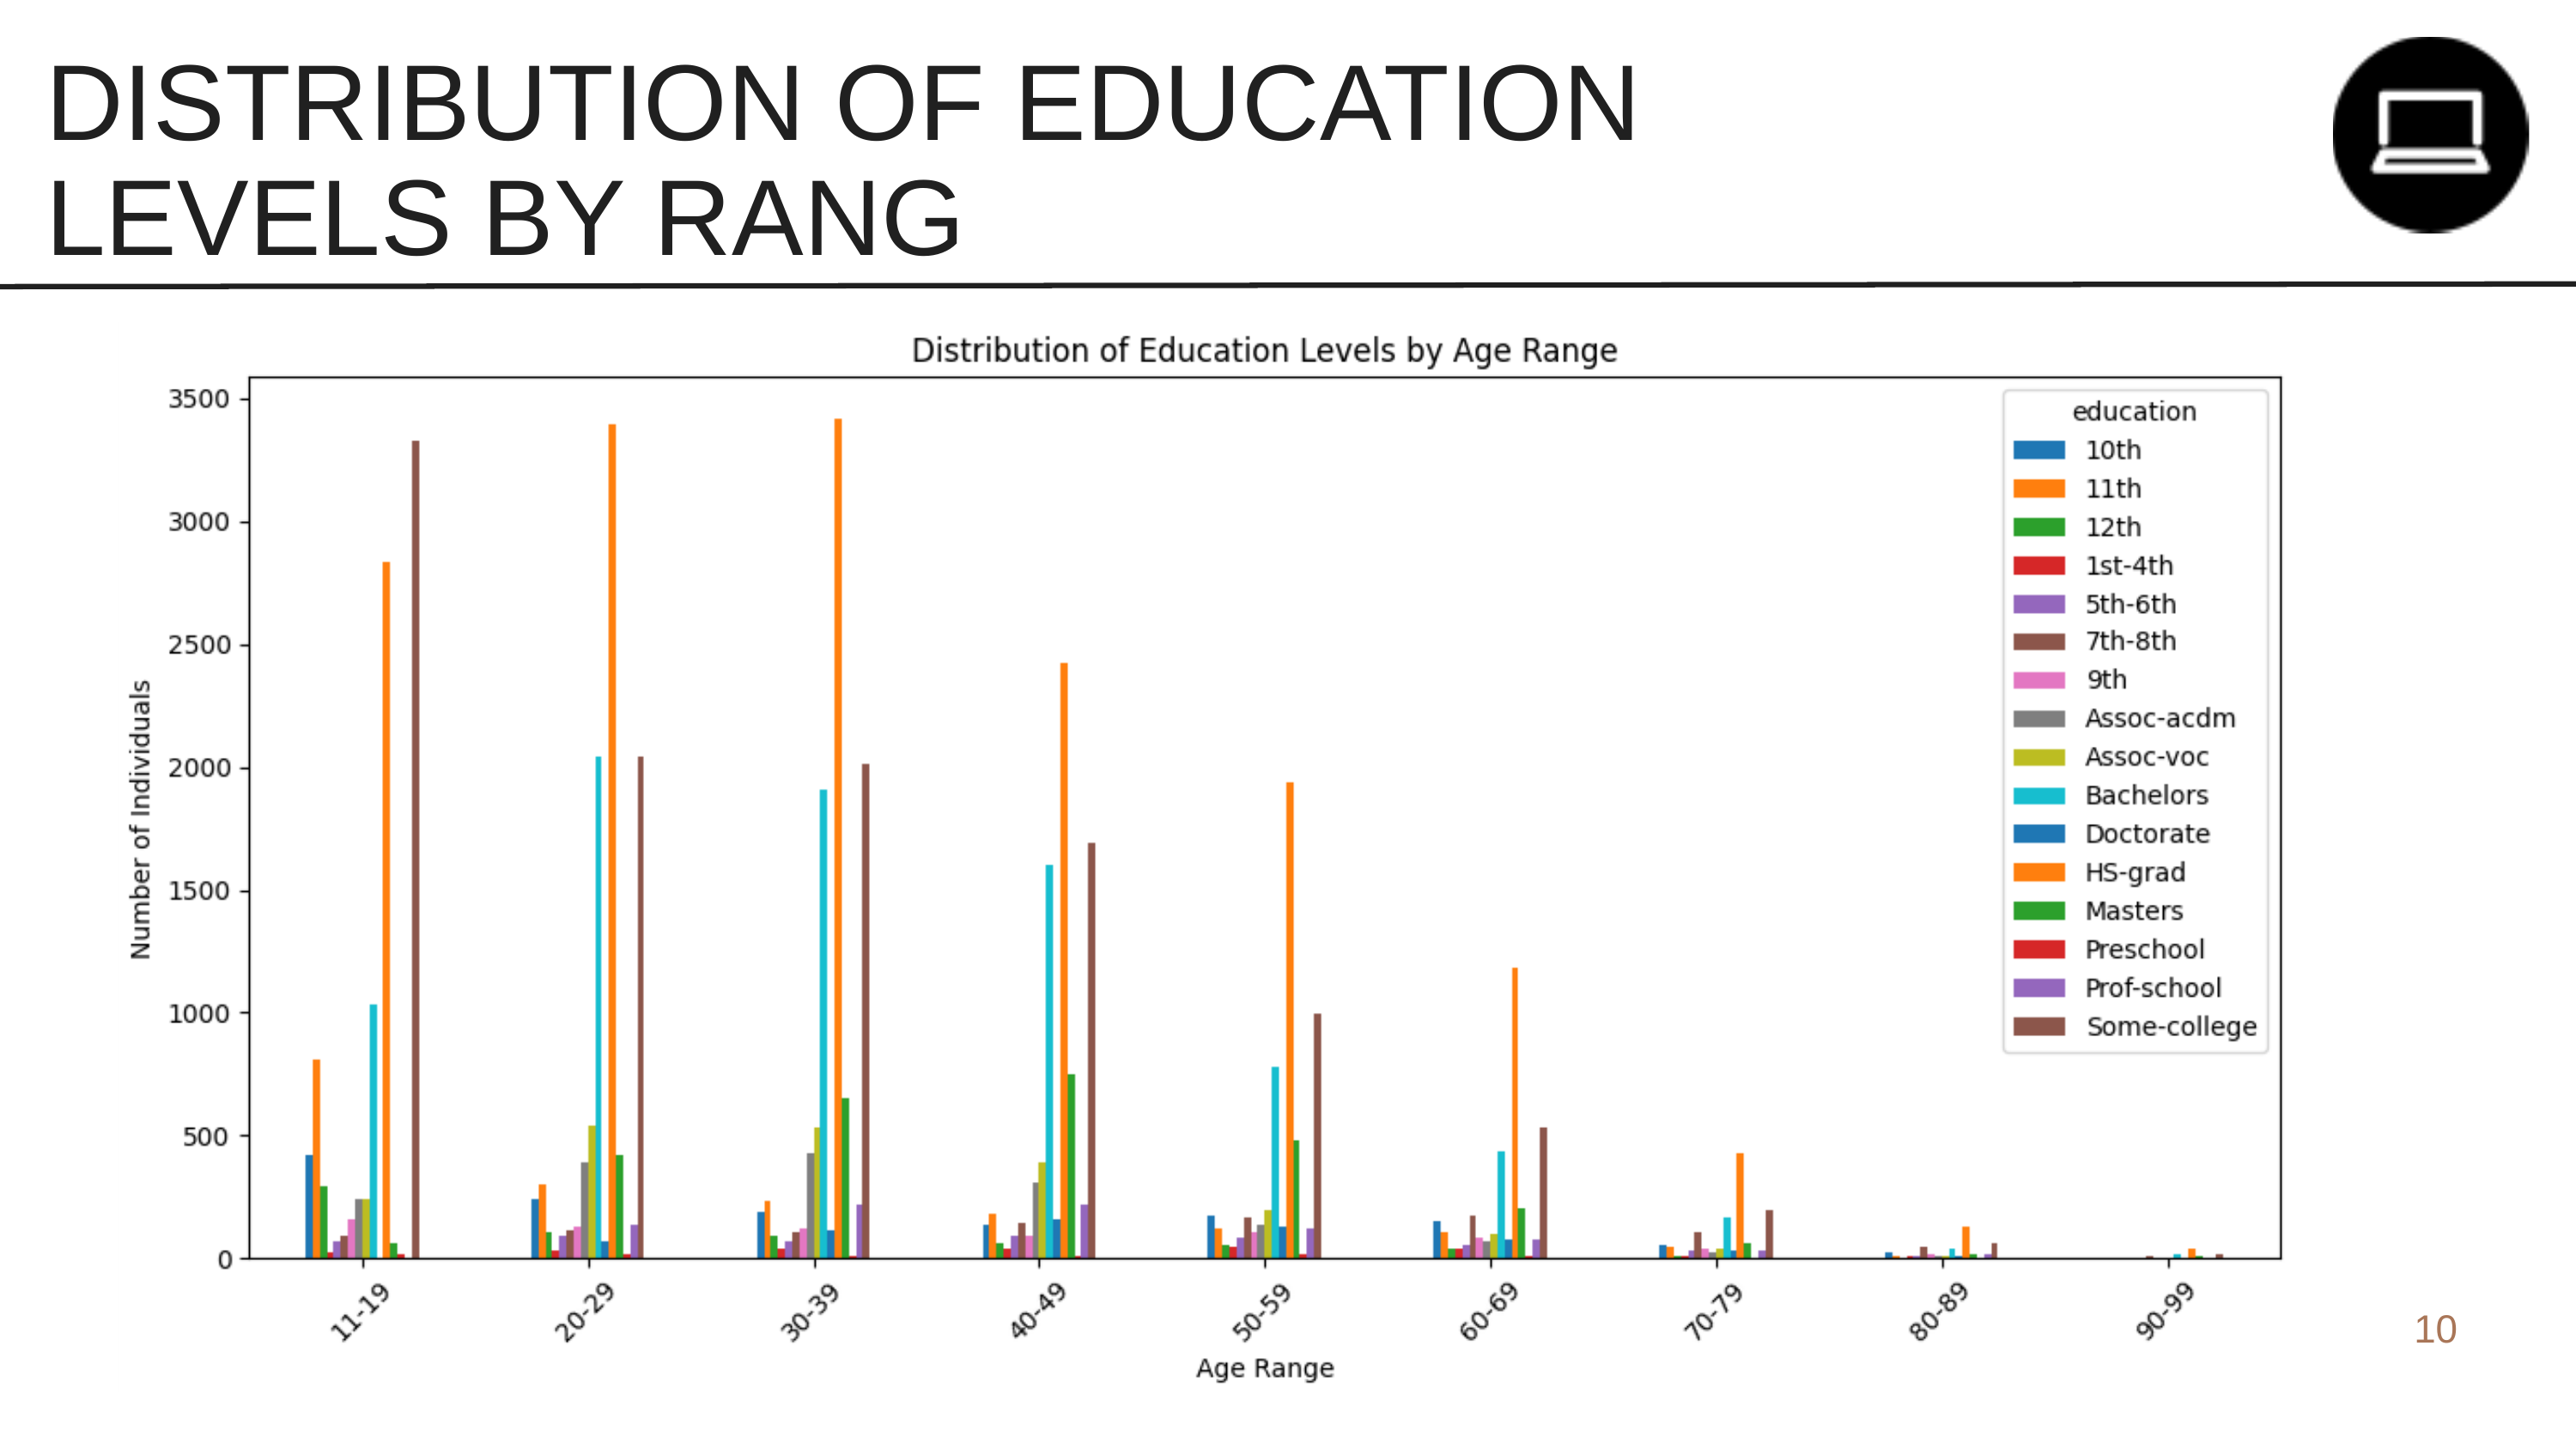

DISTRIBUTION OF EDUCATION LEVELS BY RANG

10